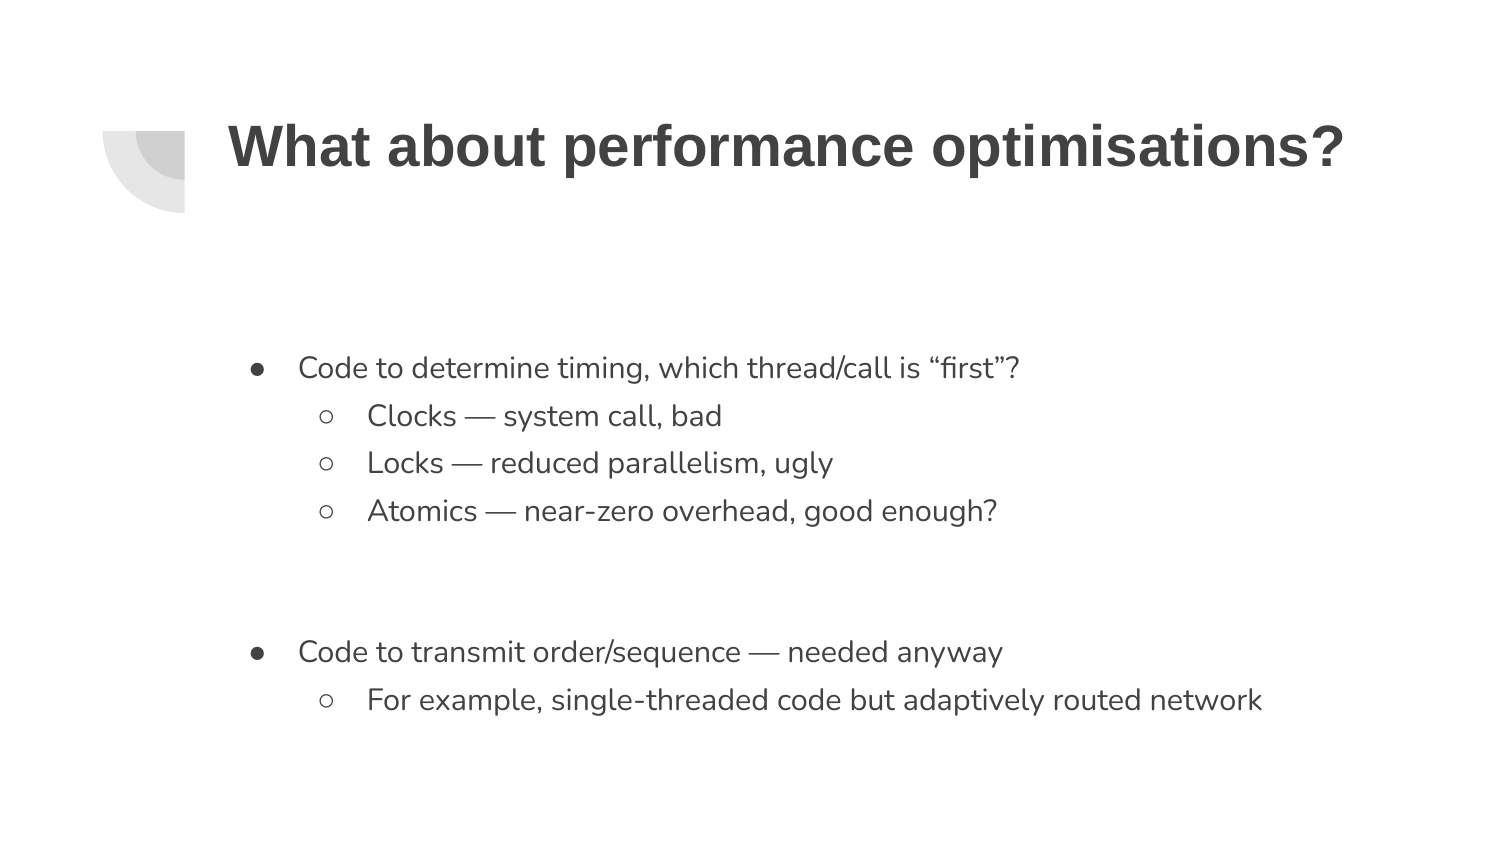

# What about performance optimisations?
Code to determine timing, which thread/call is “first”?
Clocks — system call, bad
Locks — reduced parallelism, ugly
Atomics — near-zero overhead, good enough?

Code to transmit order/sequence — needed anyway
For example, single-threaded code but adaptively routed network